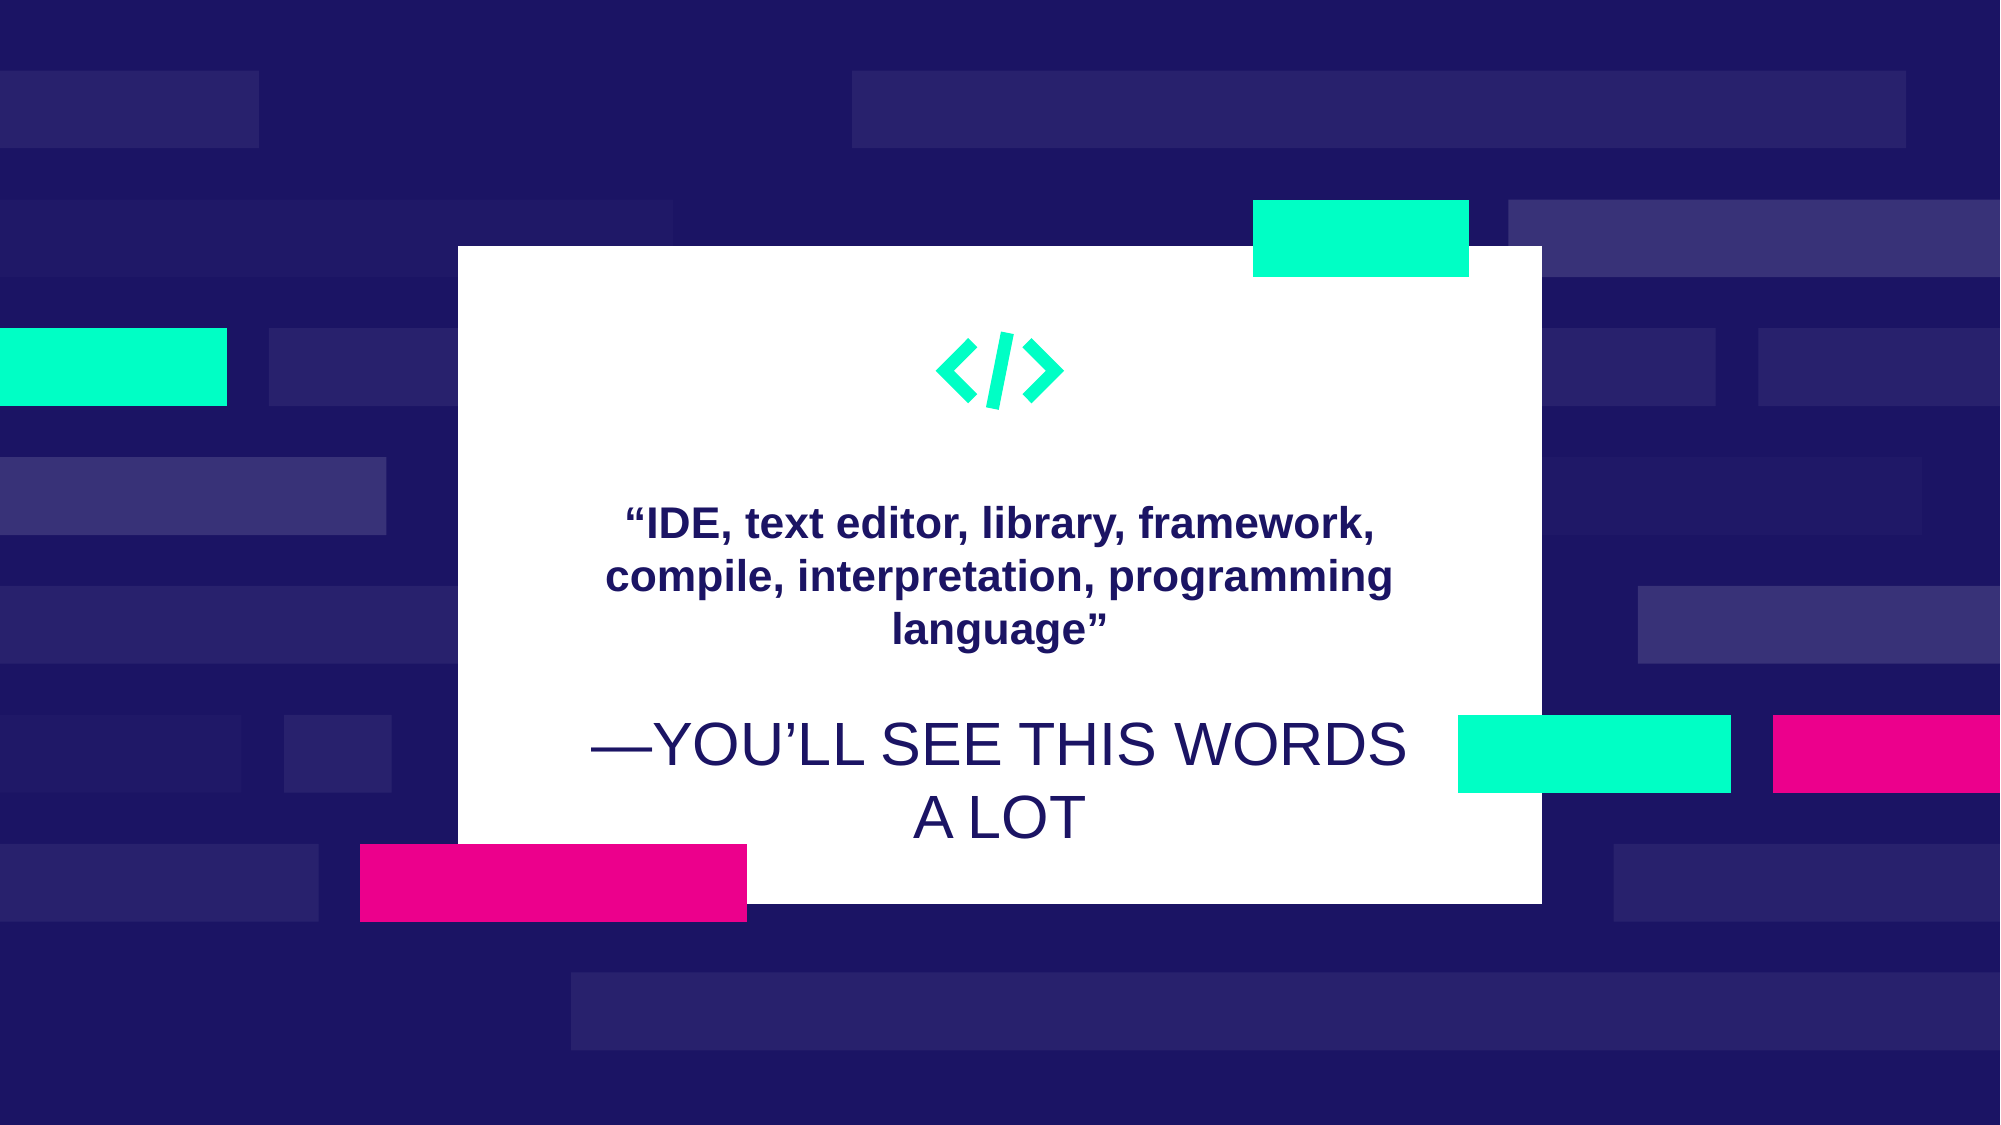

“IDE, text editor, library, framework, compile, interpretation, programming language”

# —YOU’LL SEE THIS WORDS A LOT